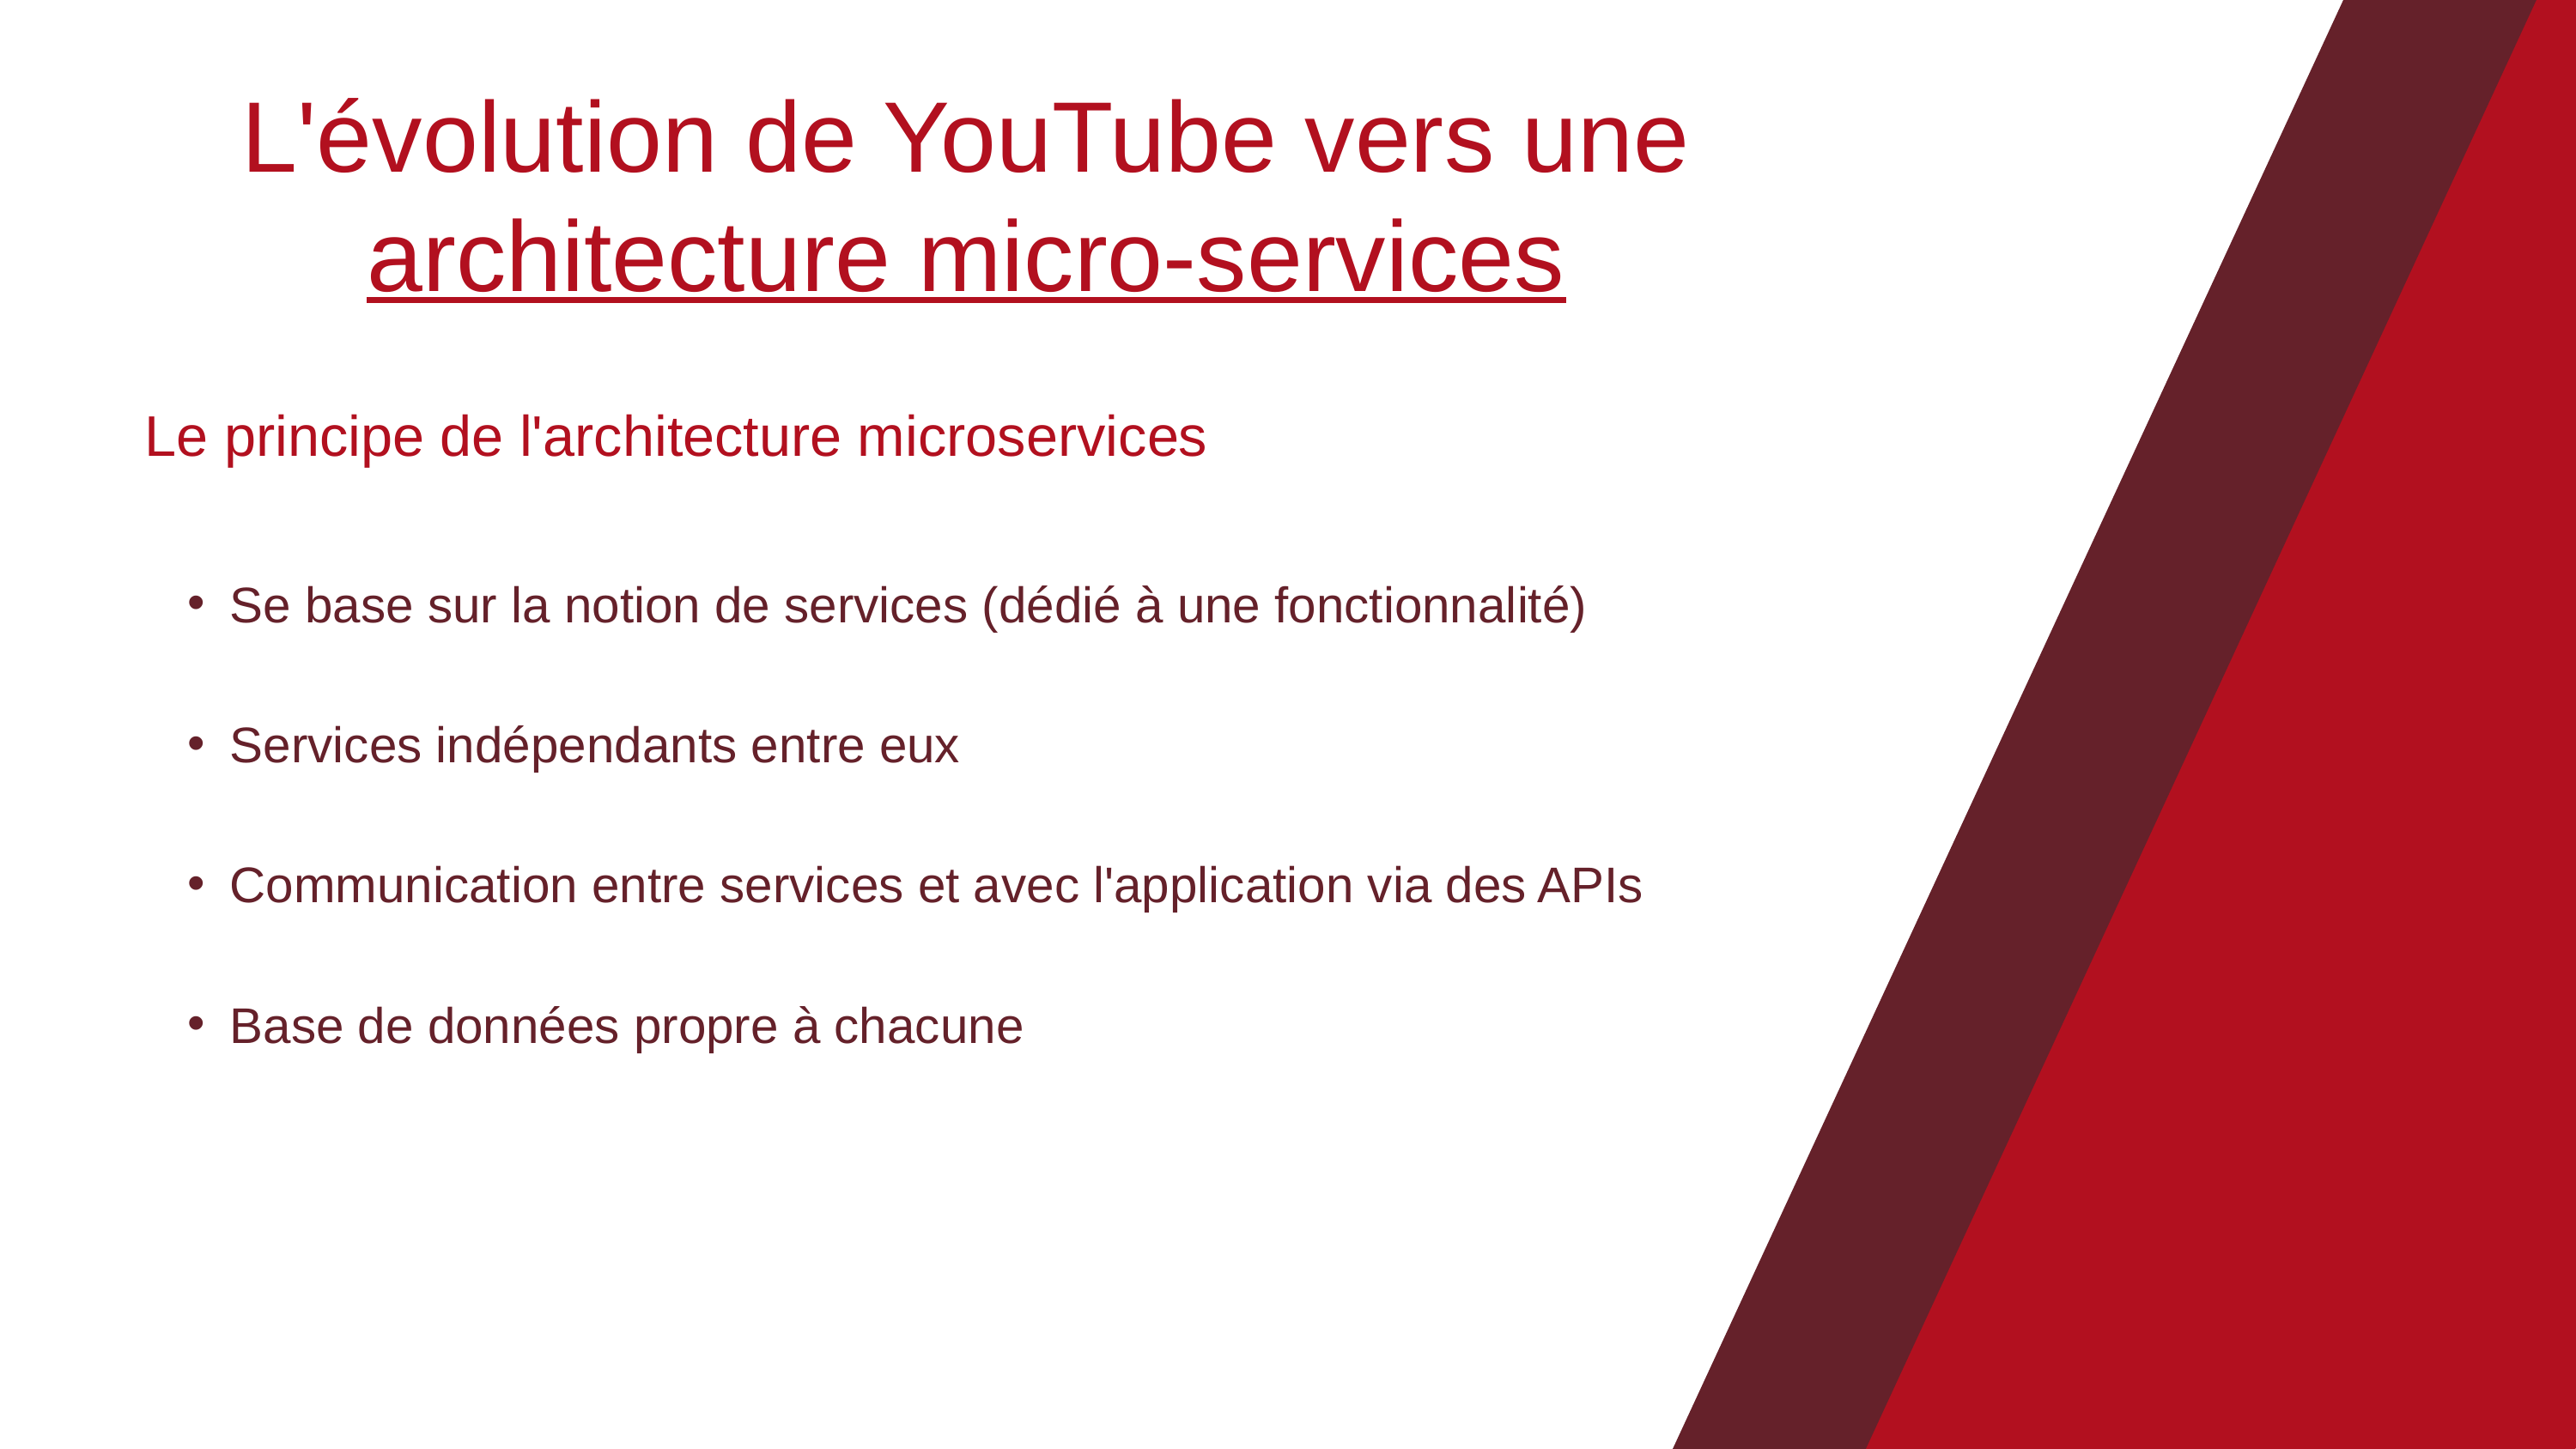

L'évolution de YouTube vers une architecture micro-services
Le principe de l'architecture microservices

Se base sur la notion de services (dédié à une fonctionnalité)

Services indépendants entre eux

Communication entre services et avec l'application via des APIs

Base de données propre à chacune